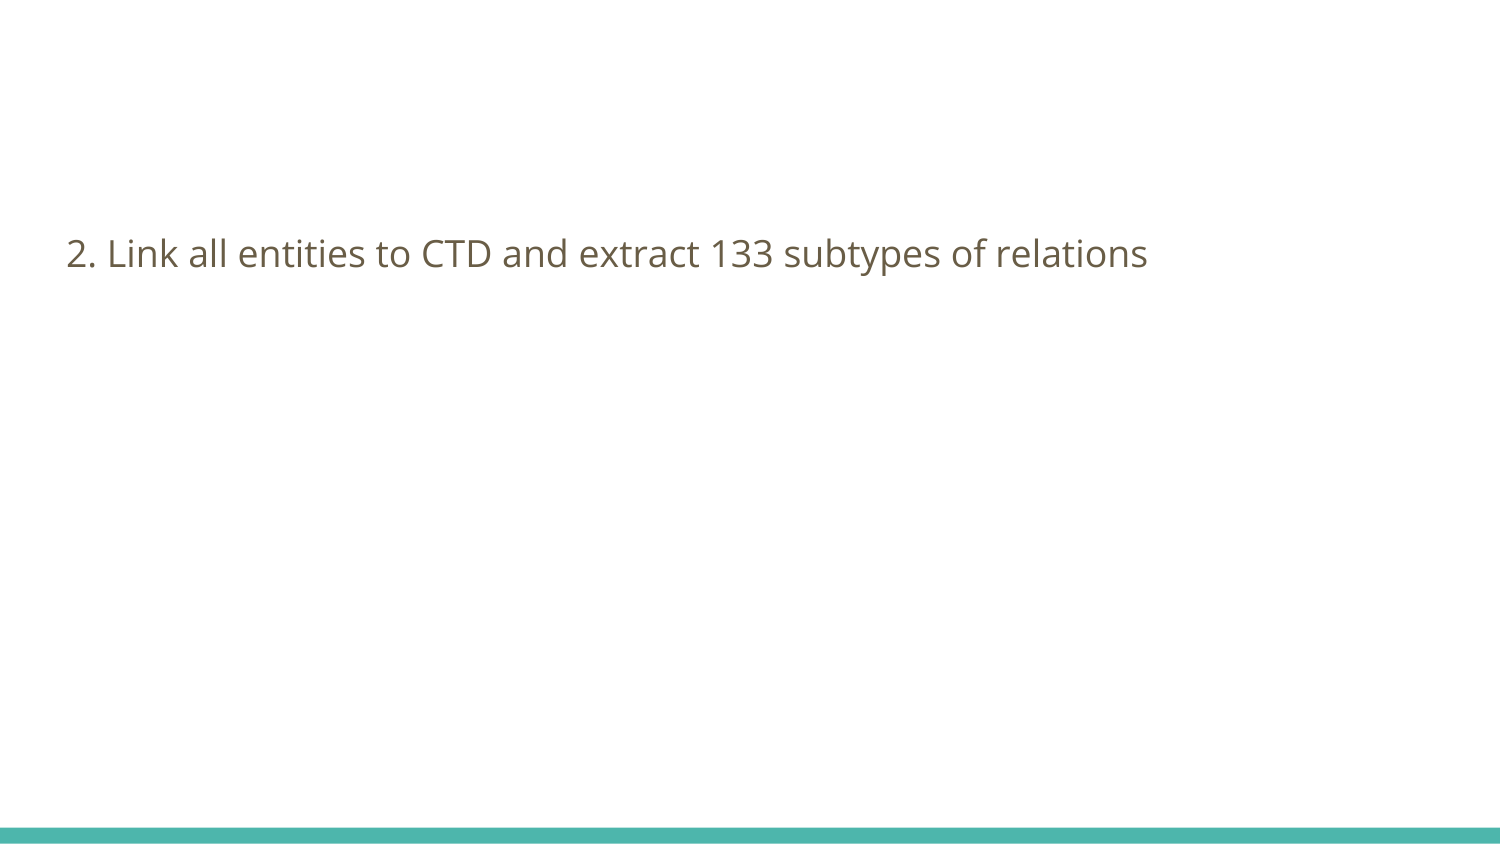

#
2. Link all entities to CTD and extract 133 subtypes of relations